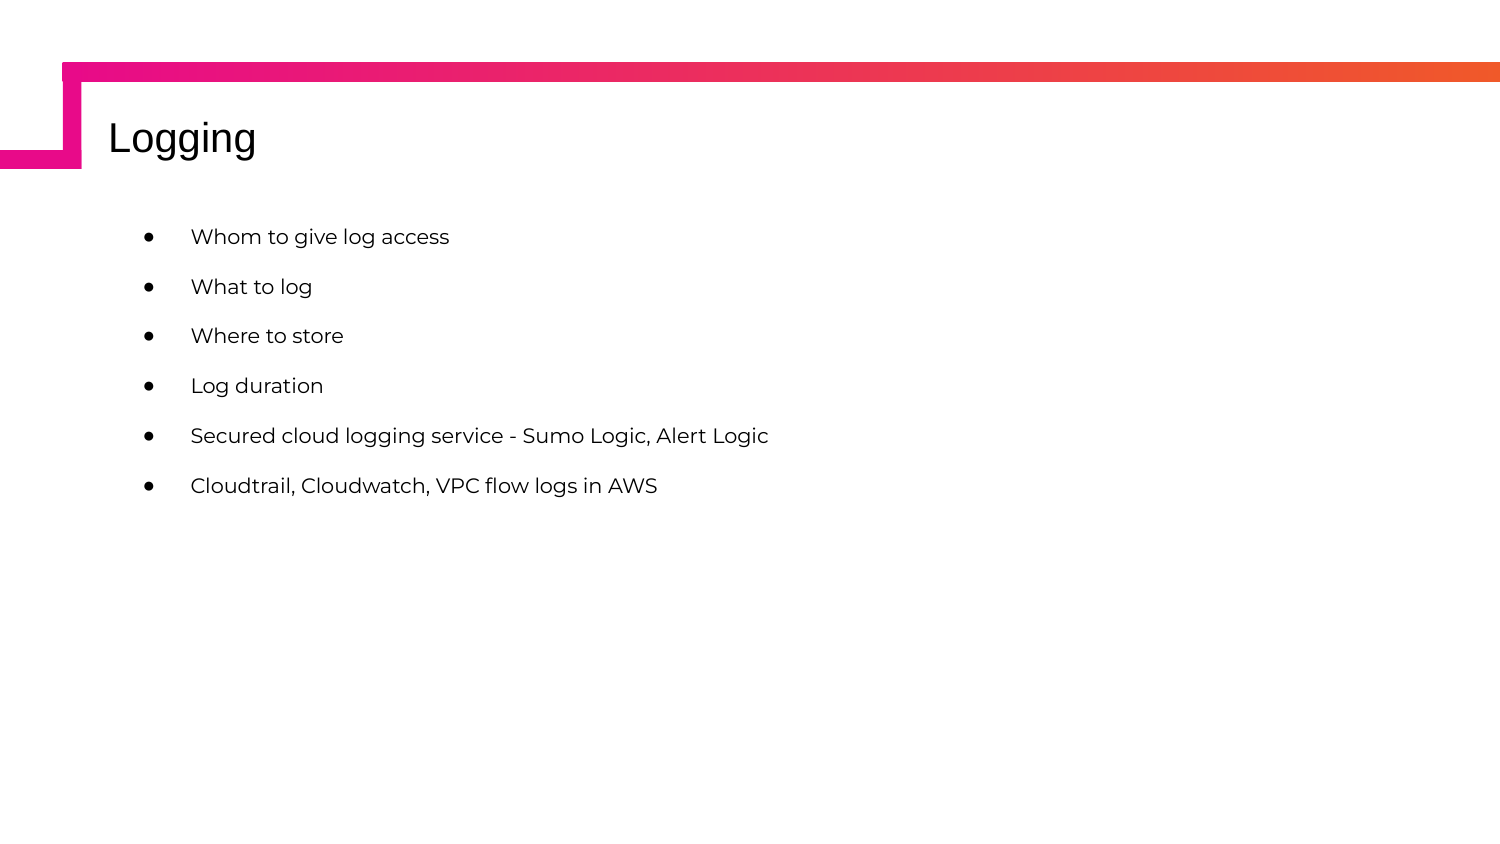

# Logging
Whom to give log access
What to log
Where to store
Log duration
Secured cloud logging service - Sumo Logic, Alert Logic
Cloudtrail, Cloudwatch, VPC flow logs in AWS